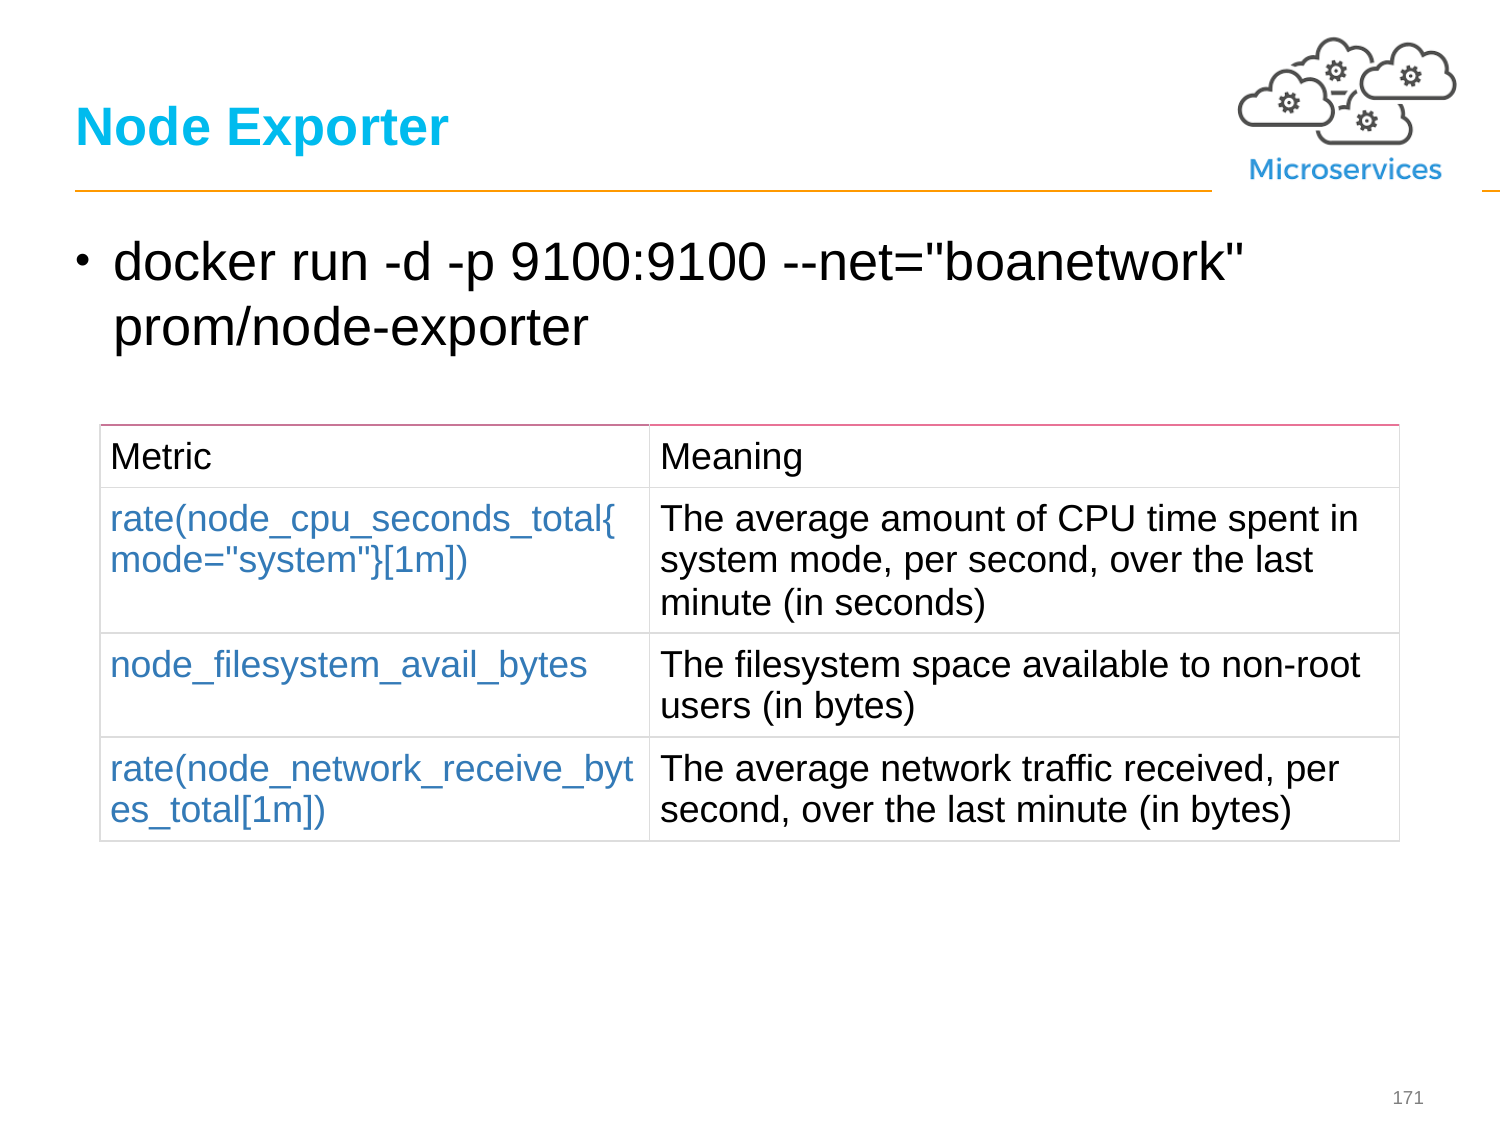

# Node Exporter
docker run -d -p 9100:9100 --net="boanetwork" prom/node-exporter
| Metric | Meaning |
| --- | --- |
| rate(node\_cpu\_seconds\_total{mode="system"}[1m]) | The average amount of CPU time spent in system mode, per second, over the last minute (in seconds) |
| node\_filesystem\_avail\_bytes | The filesystem space available to non-root users (in bytes) |
| rate(node\_network\_receive\_bytes\_total[1m]) | The average network traffic received, per second, over the last minute (in bytes) |